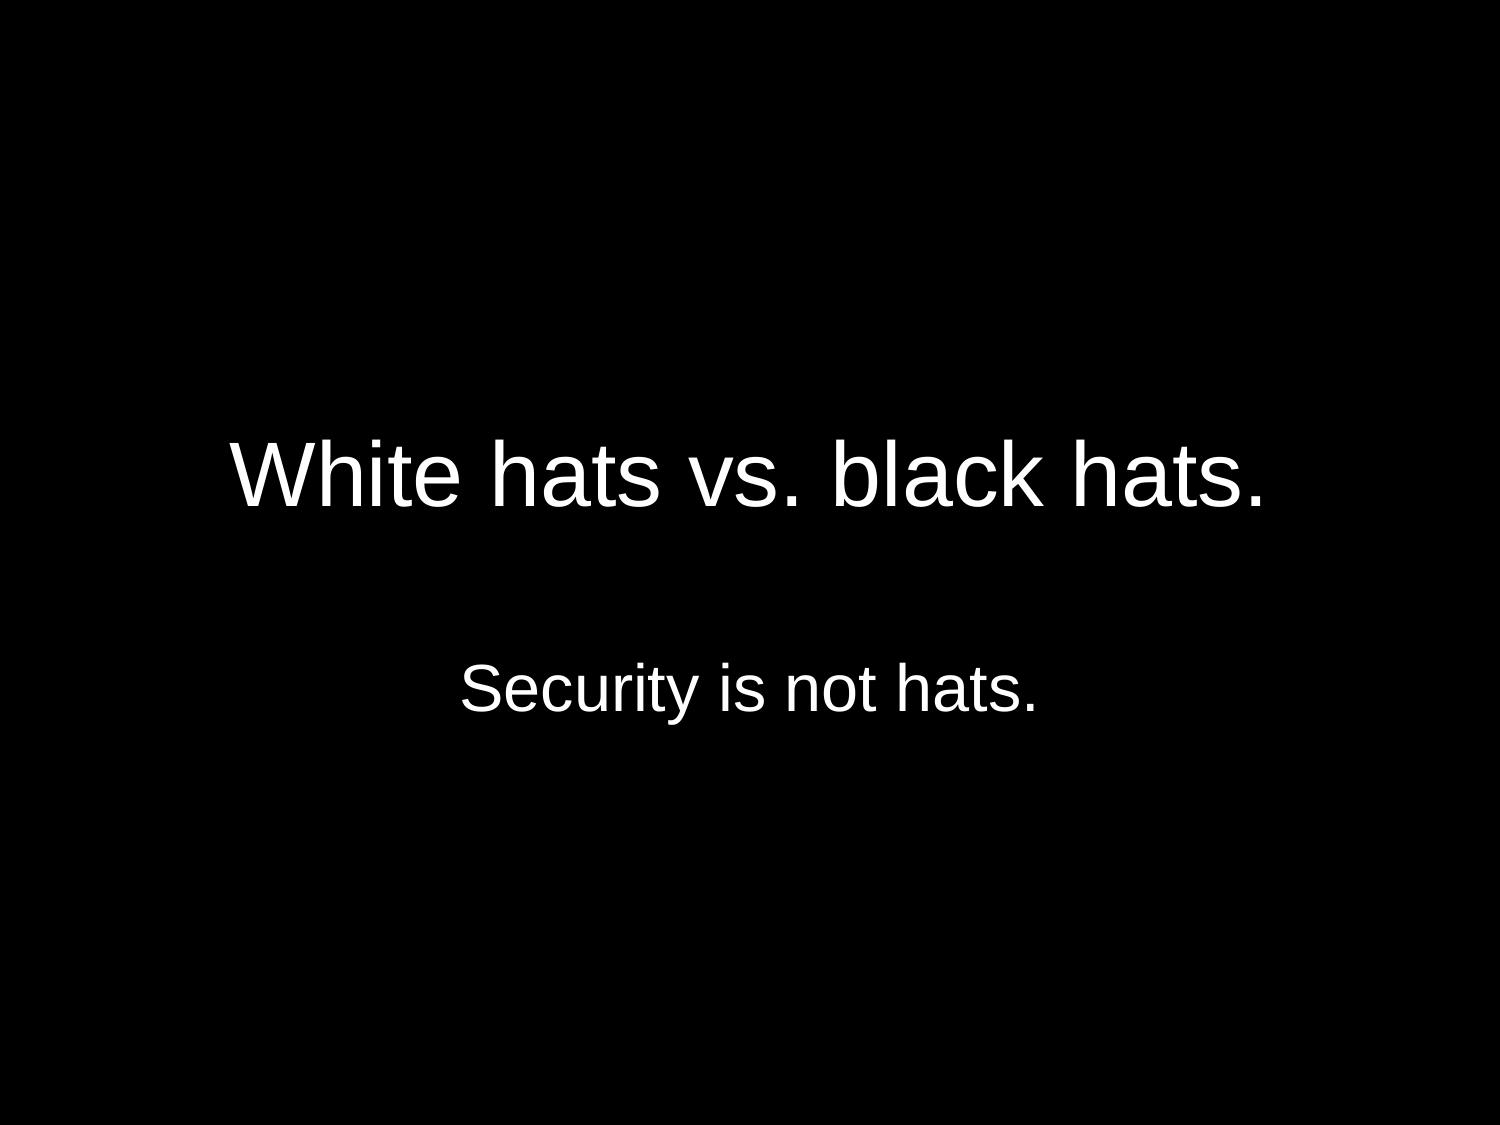

# White hats vs. black hats.
Security is not hats.